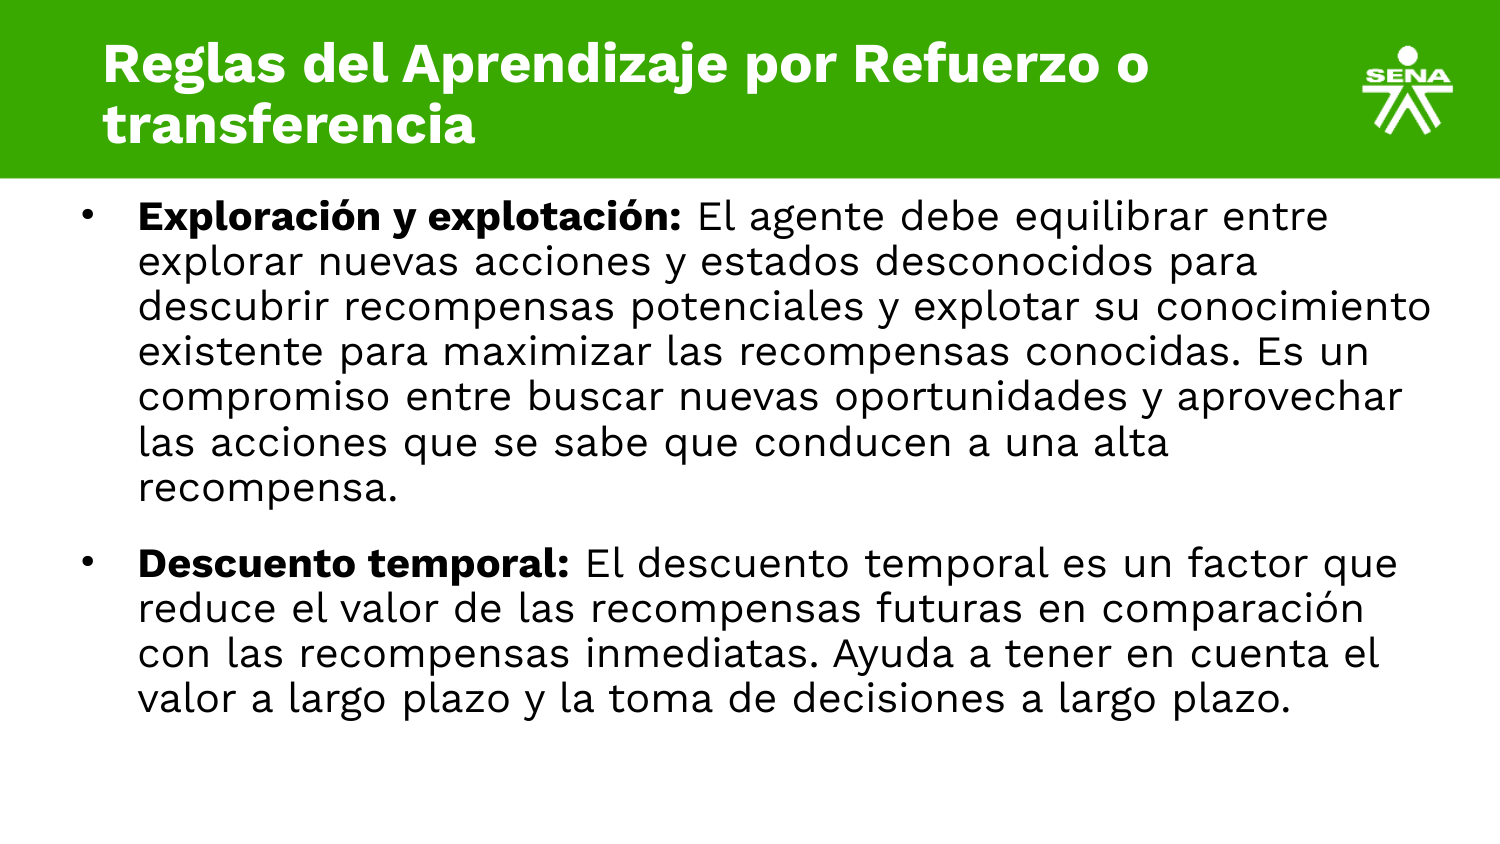

# Reglas del Aprendizaje por Refuerzo o transferencia
Exploración y explotación: El agente debe equilibrar entre explorar nuevas acciones y estados desconocidos para descubrir recompensas potenciales y explotar su conocimiento existente para maximizar las recompensas conocidas. Es un compromiso entre buscar nuevas oportunidades y aprovechar las acciones que se sabe que conducen a una alta recompensa.
Descuento temporal: El descuento temporal es un factor que reduce el valor de las recompensas futuras en comparación con las recompensas inmediatas. Ayuda a tener en cuenta el valor a largo plazo y la toma de decisiones a largo plazo.